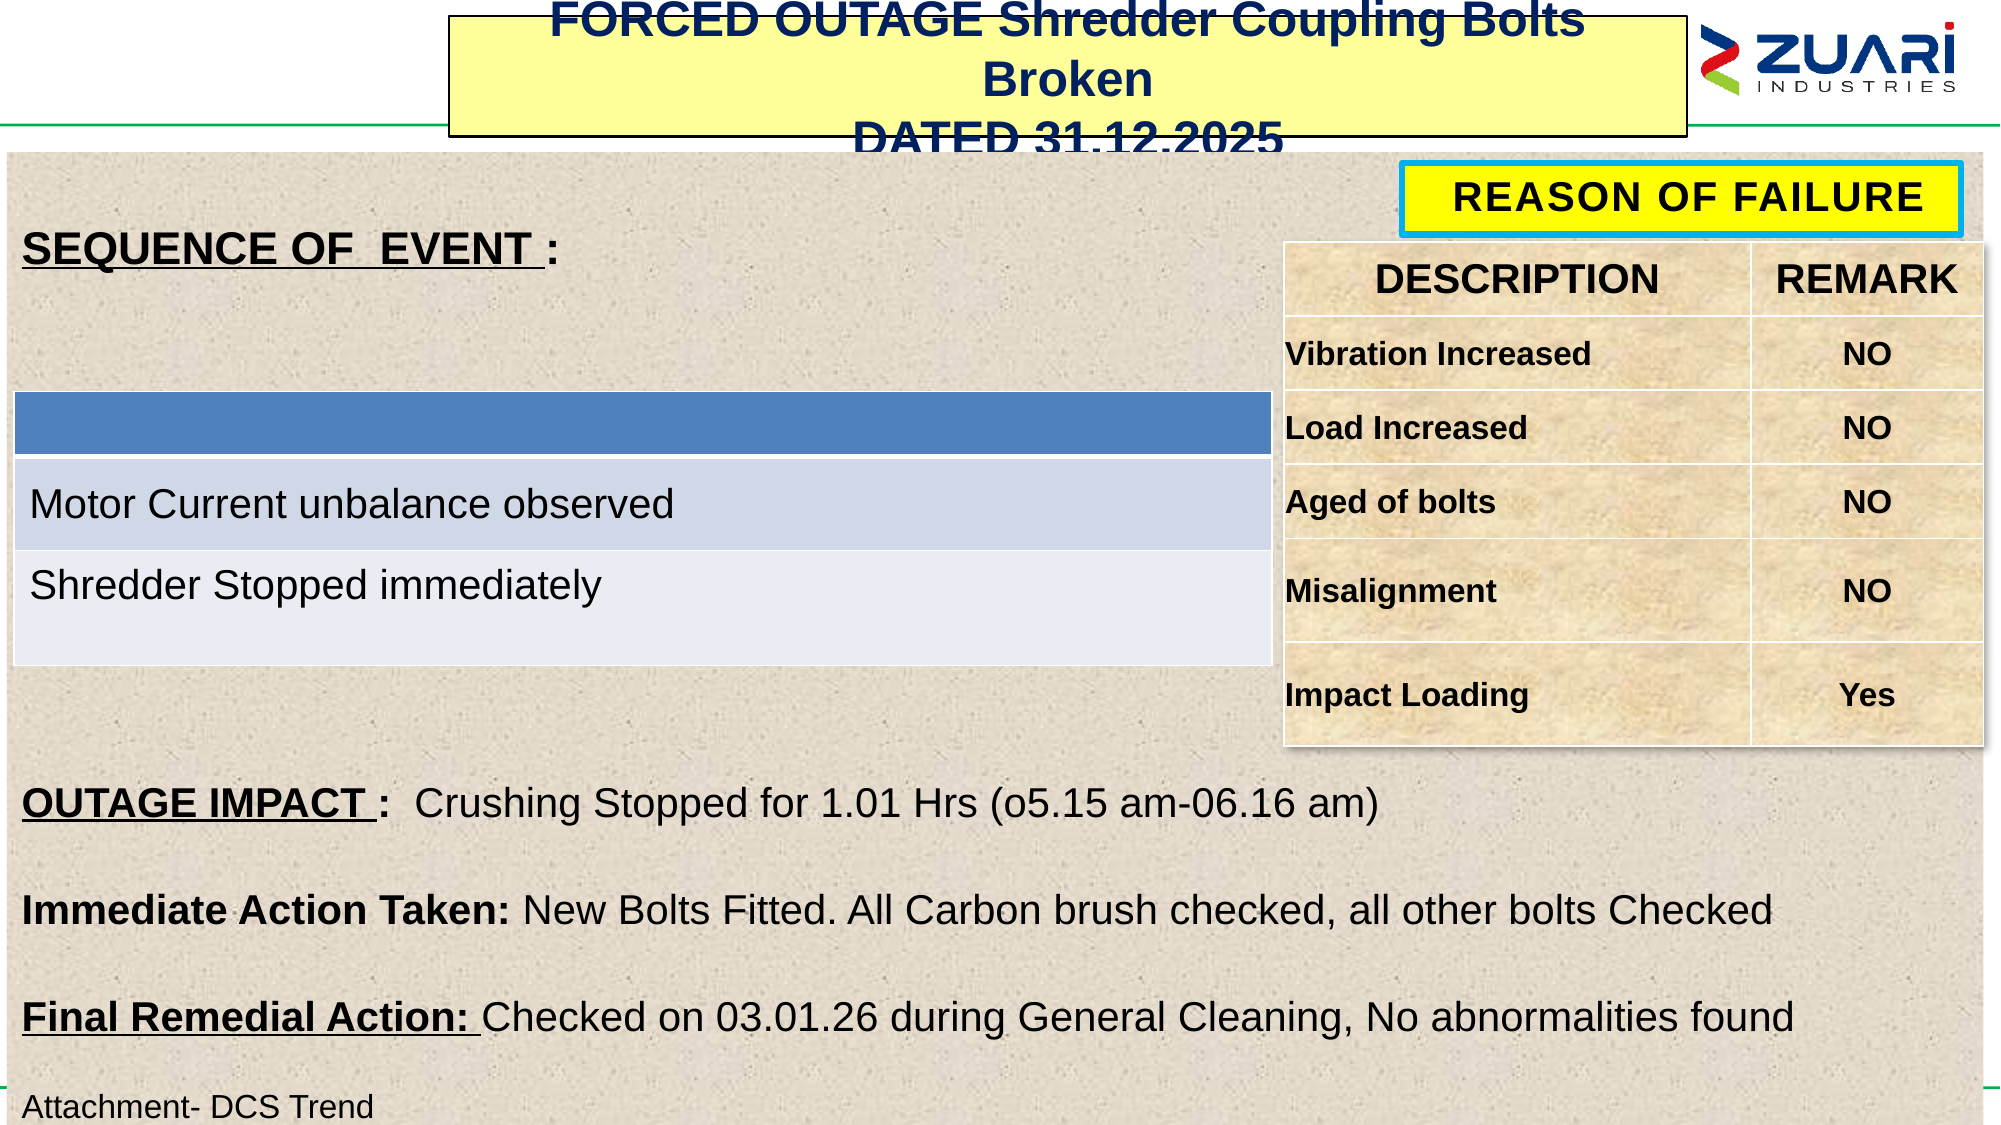

FORCED OUTAGE Shredder Coupling Bolts Broken
DATED 31.12.2025

SEQUENCE OF  EVENT :

OUTAGE IMPACT :  Crushing Stopped for 1.01 Hrs (o5.15 am-06.16 am)

Immediate Action Taken: New Bolts Fitted. All Carbon brush checked, all other bolts Checked

Final Remedial Action: Checked on 03.01.26 during General Cleaning, No abnormalities found

Attachment- DCS Trend
 REASON OF FAILURE
| DESCRIPTION | REMARK |
| --- | --- |
| Vibration Increased | NO |
| Load Increased | NO |
| Aged of bolts | NO |
| Misalignment | NO |
| Impact Loading | Yes |
|  |
| --- |
| Motor Current unbalance observed |
| Shredder Stopped immediately |
48